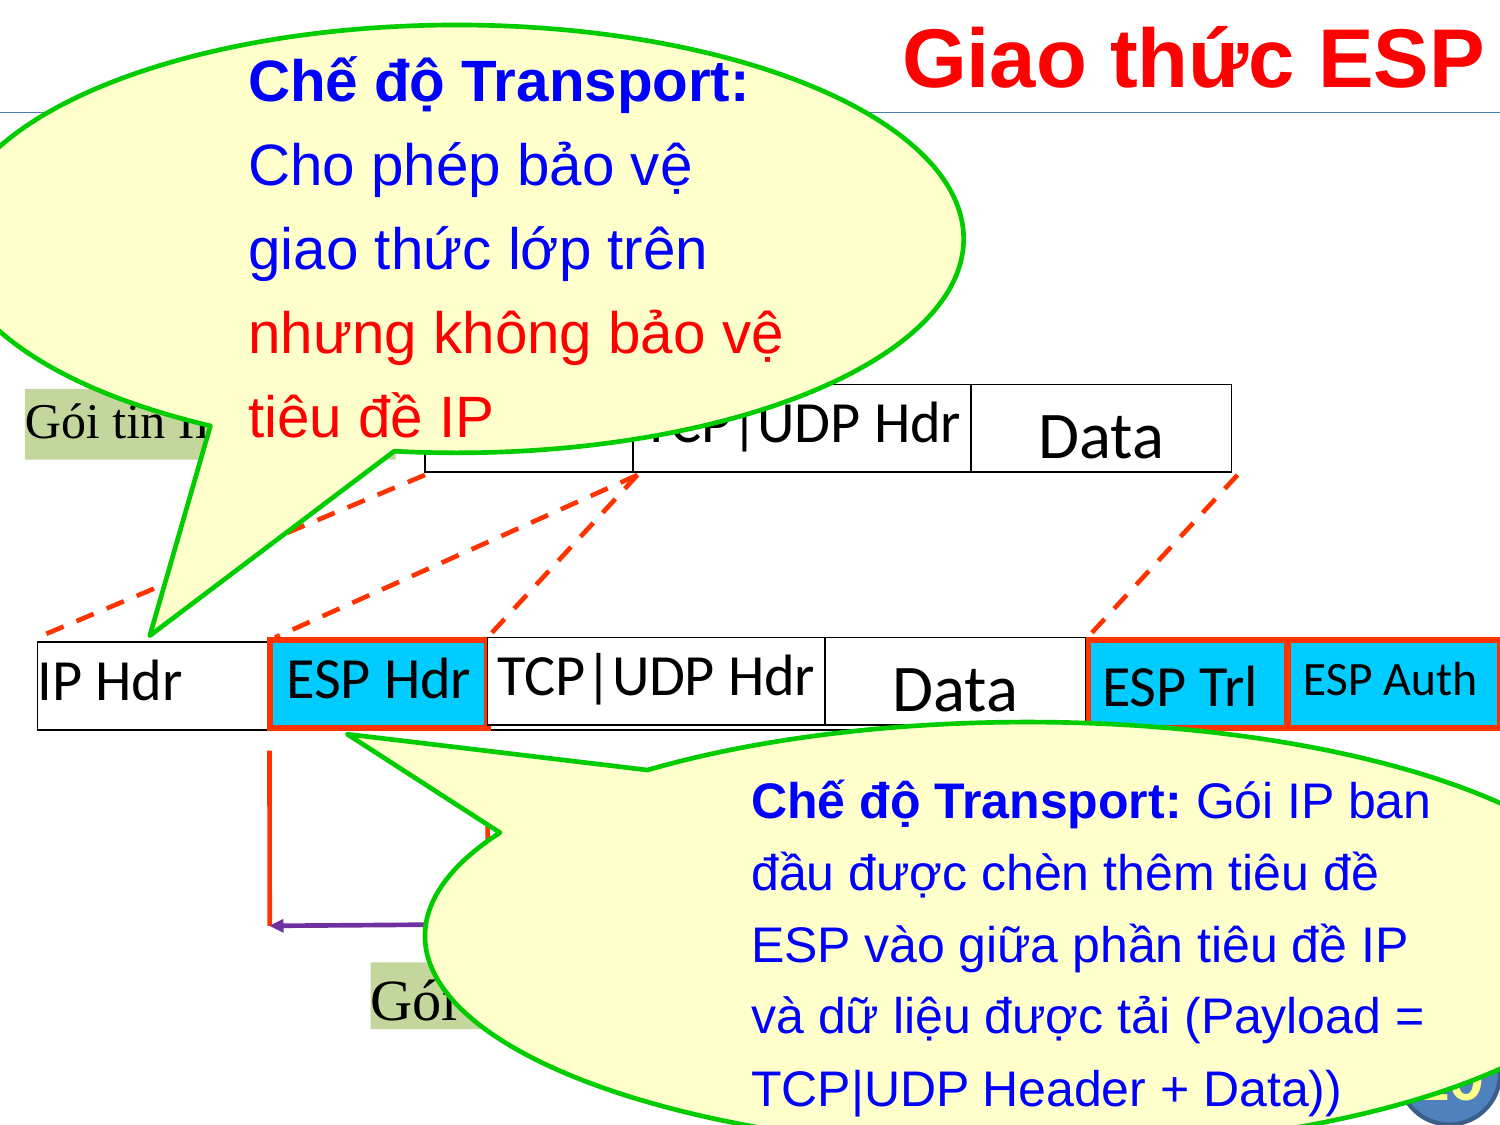

# Giao thức ESP
Chế độ Transport: Cho phép bảo vệ giao thức lớp trên nhưng không bảo vệ tiêu đề IP
Chế độ Transport:

IP Hdr
TCP|UDP Hdr
Data
Gói tin IP ban đầu
TCP|UDP Hdr
Data
ESP Hdr
ESP Trl
ESP Auth
IP Hdr		    Payload
Chế độ Transport: Gói IP ban đầu được chèn thêm tiêu đề ESP vào giữa phần tiêu đề IP và dữ liệu được tải (Payload = TCP|UDP Header + Data))

Được mã hoá

Được xác thực

Gói ESP trong chế độ Transport
10